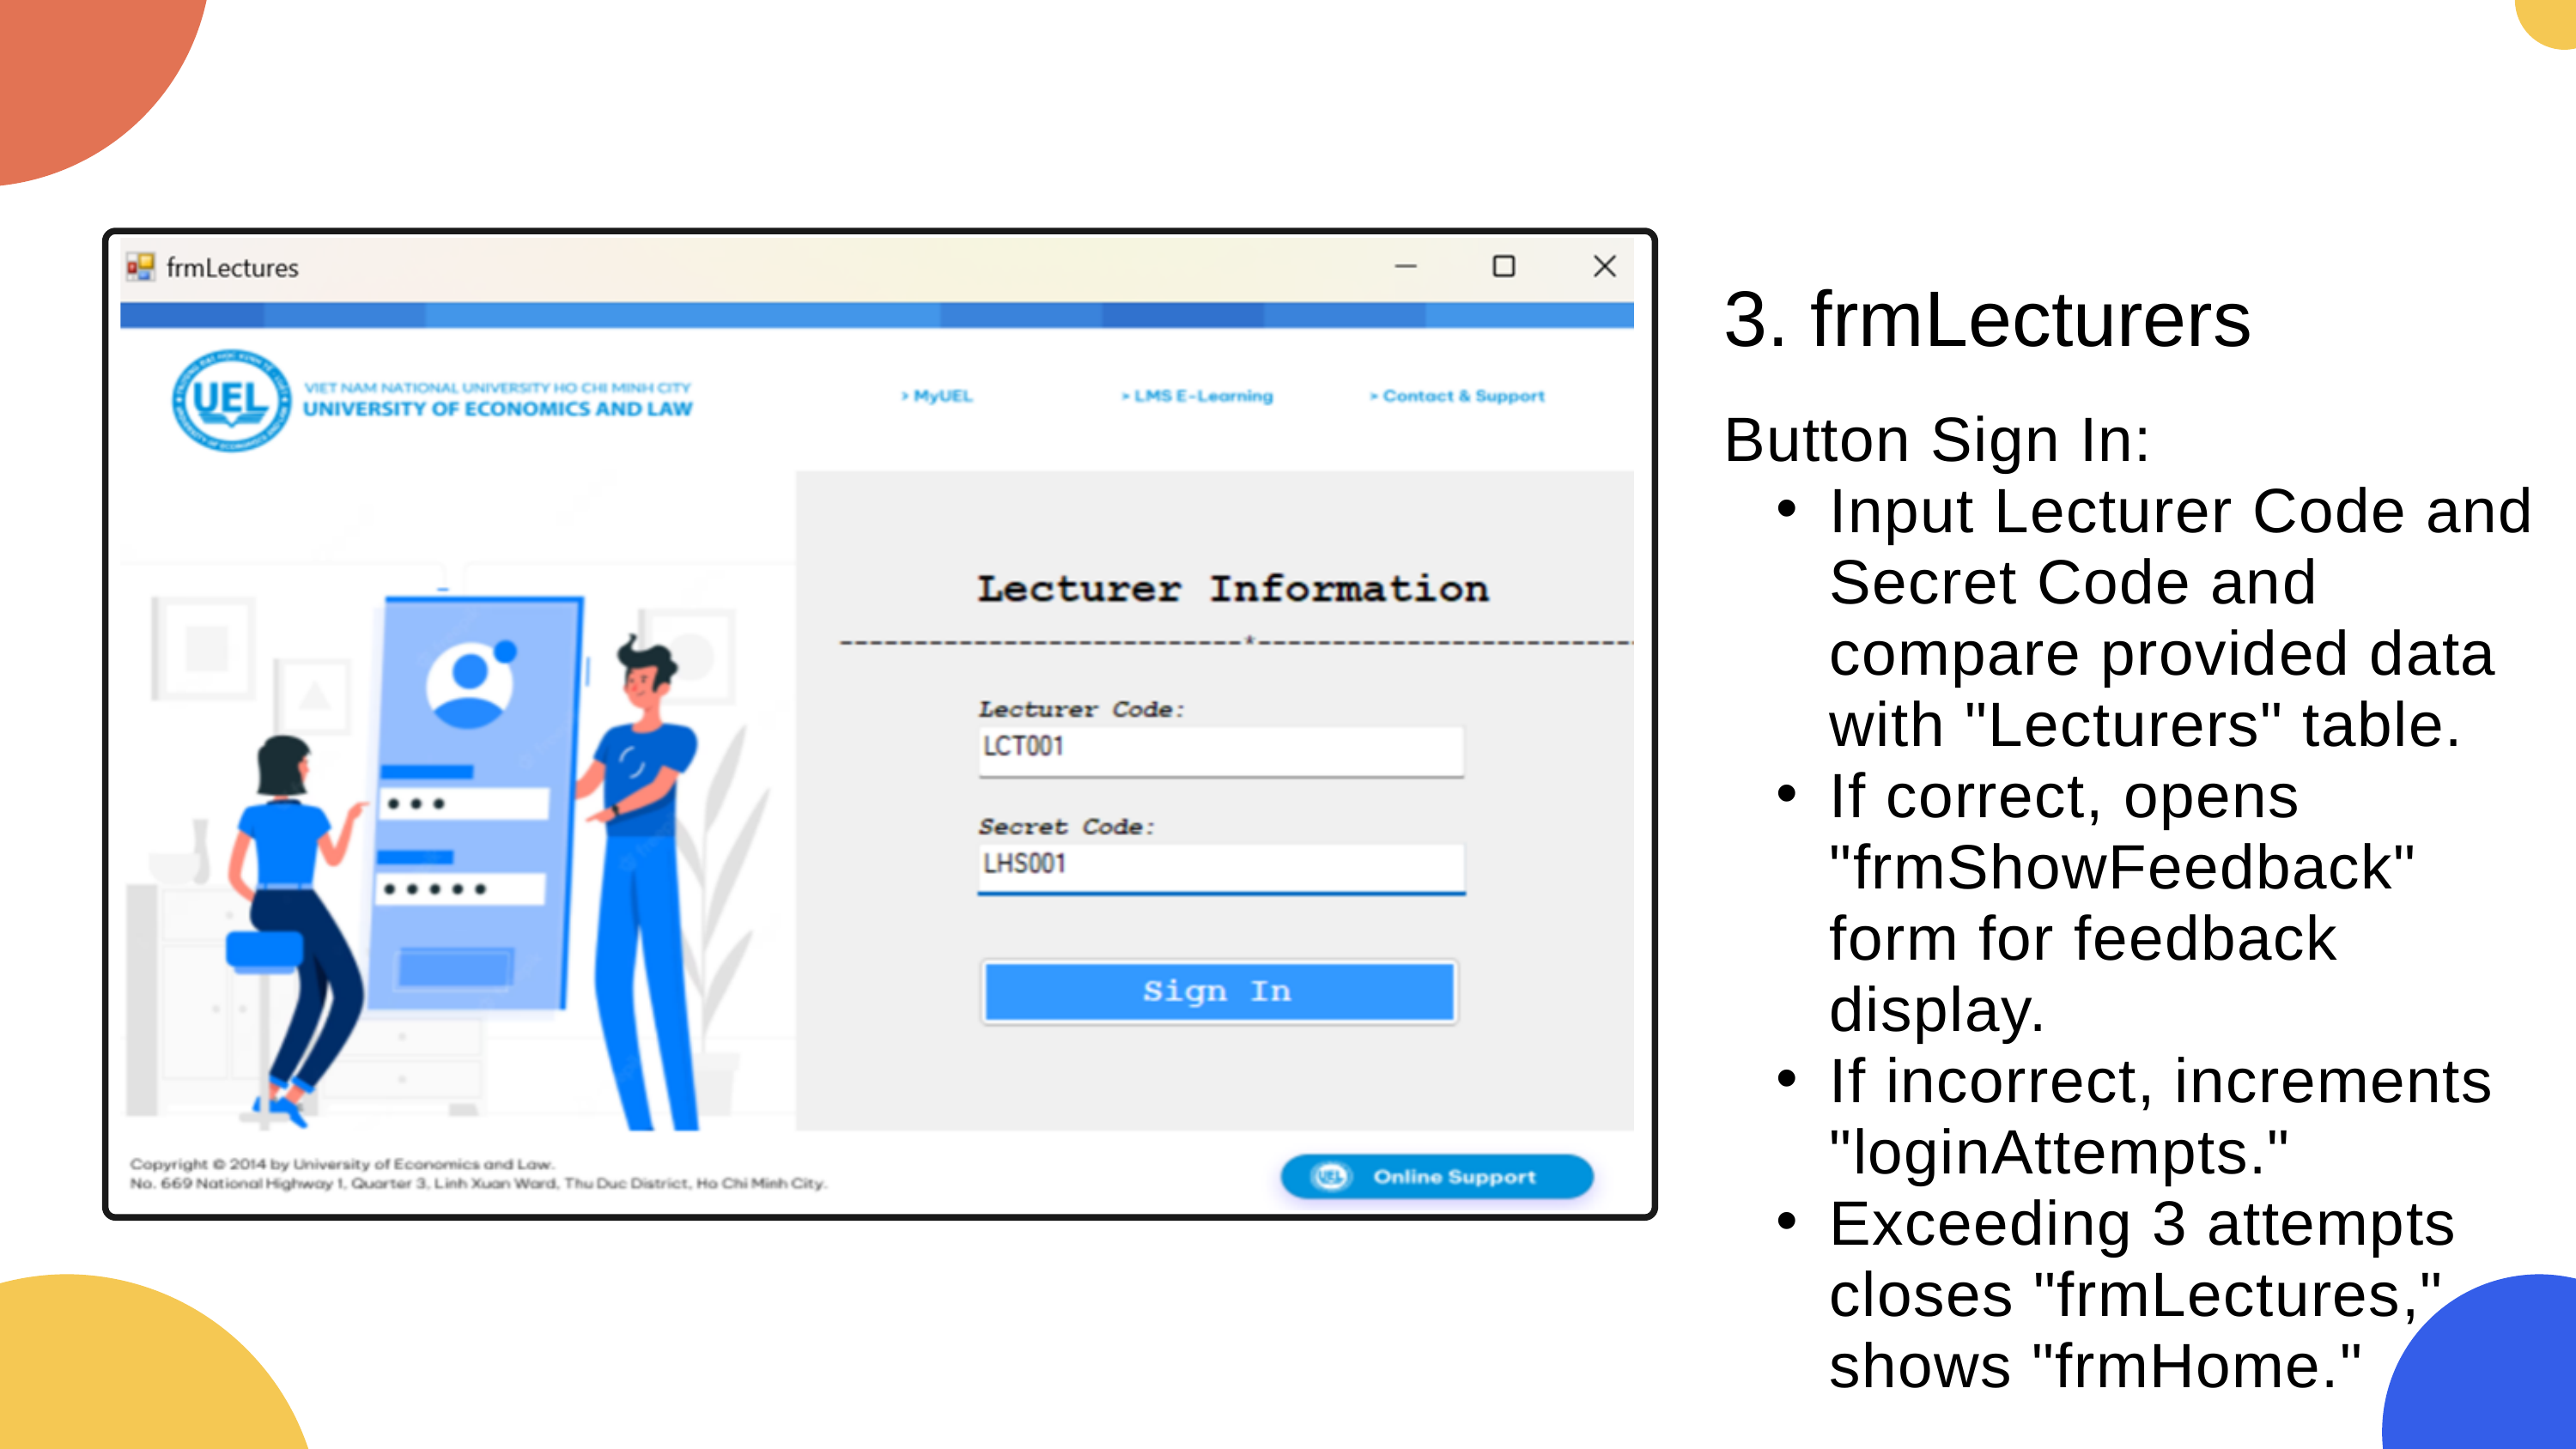

3. frmLecturers
Button Sign In:
Input Lecturer Code and Secret Code and compare provided data with "Lecturers" table.
If correct, opens "frmShowFeedback" form for feedback display.
If incorrect, increments "loginAttempts."
Exceeding 3 attempts closes "frmLectures," shows "frmHome."